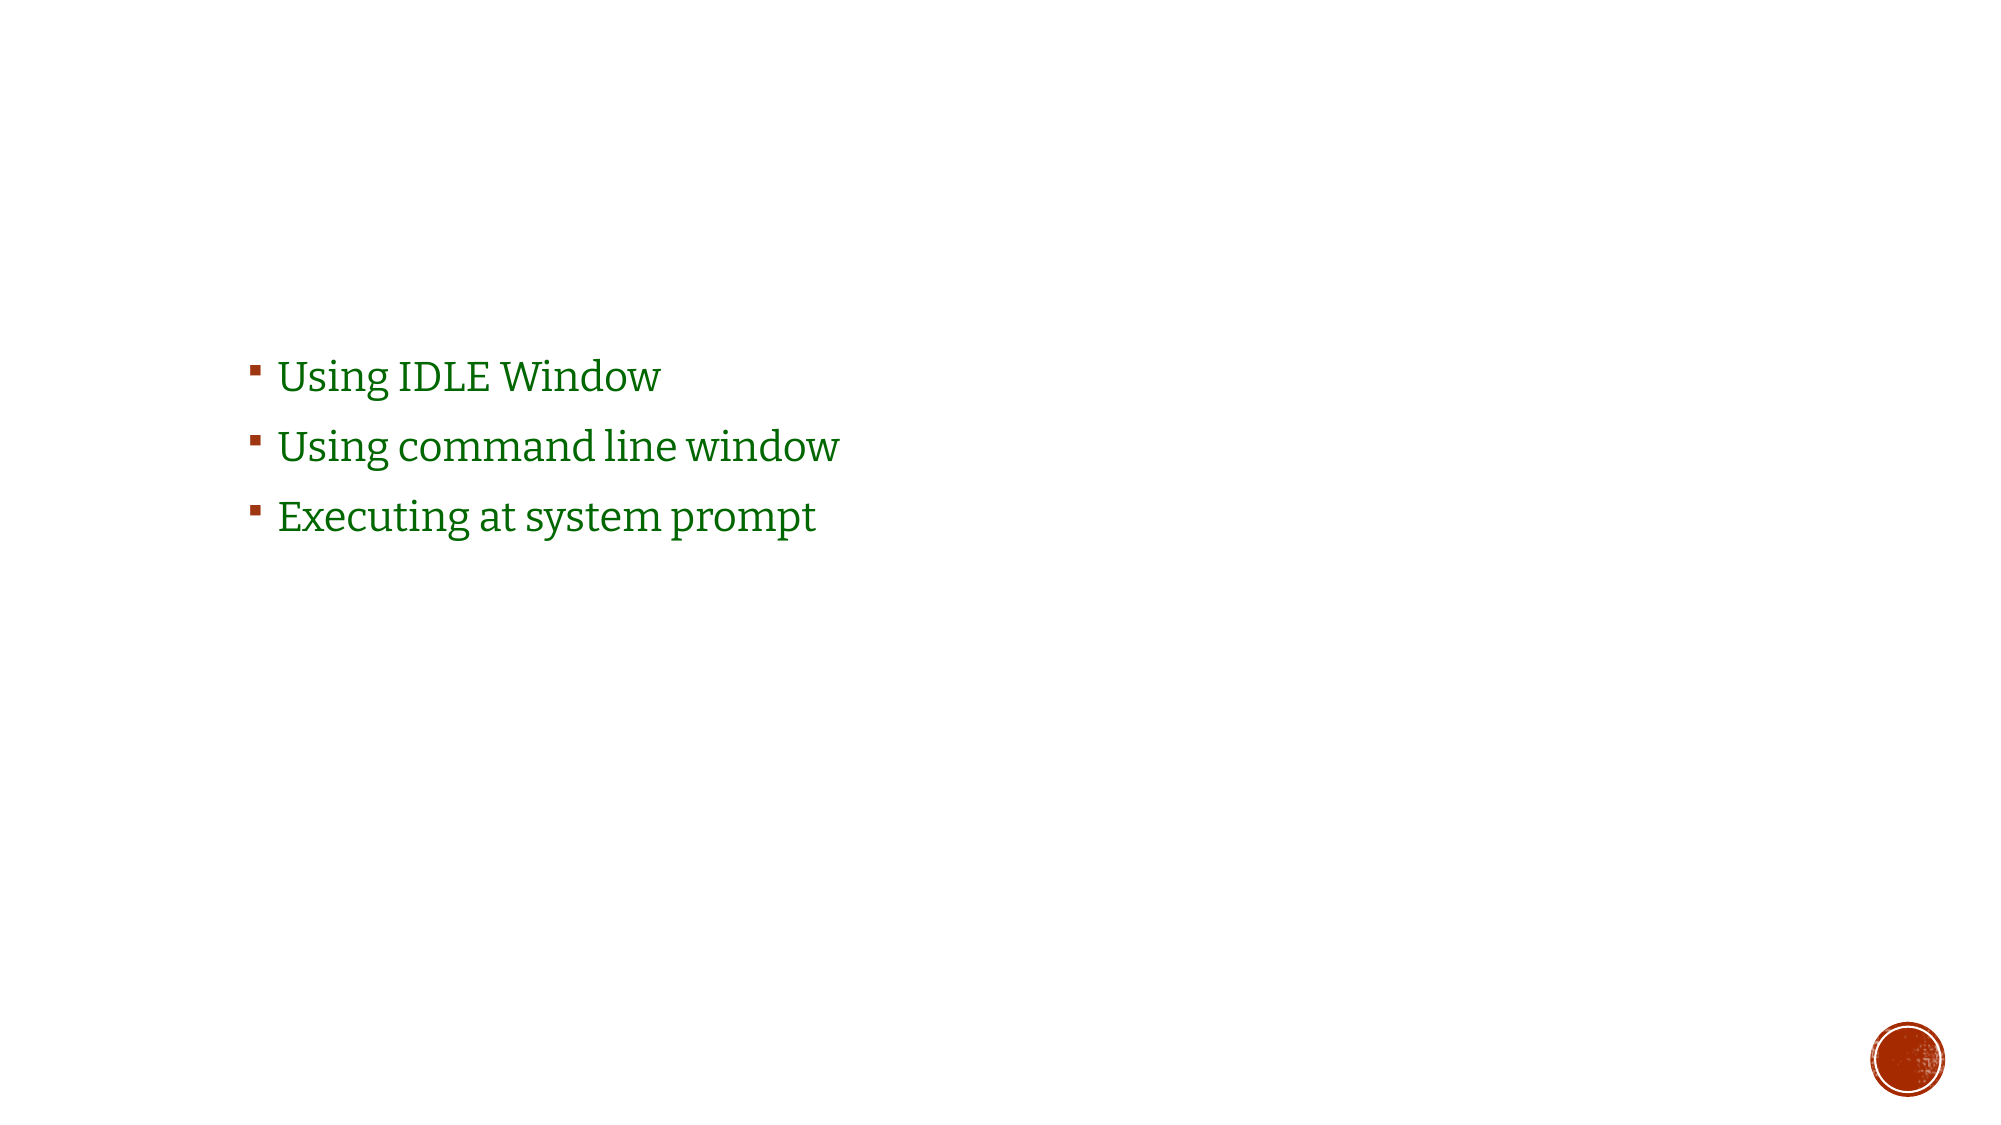

Using IDLE Window
Using command line window
Executing at system prompt